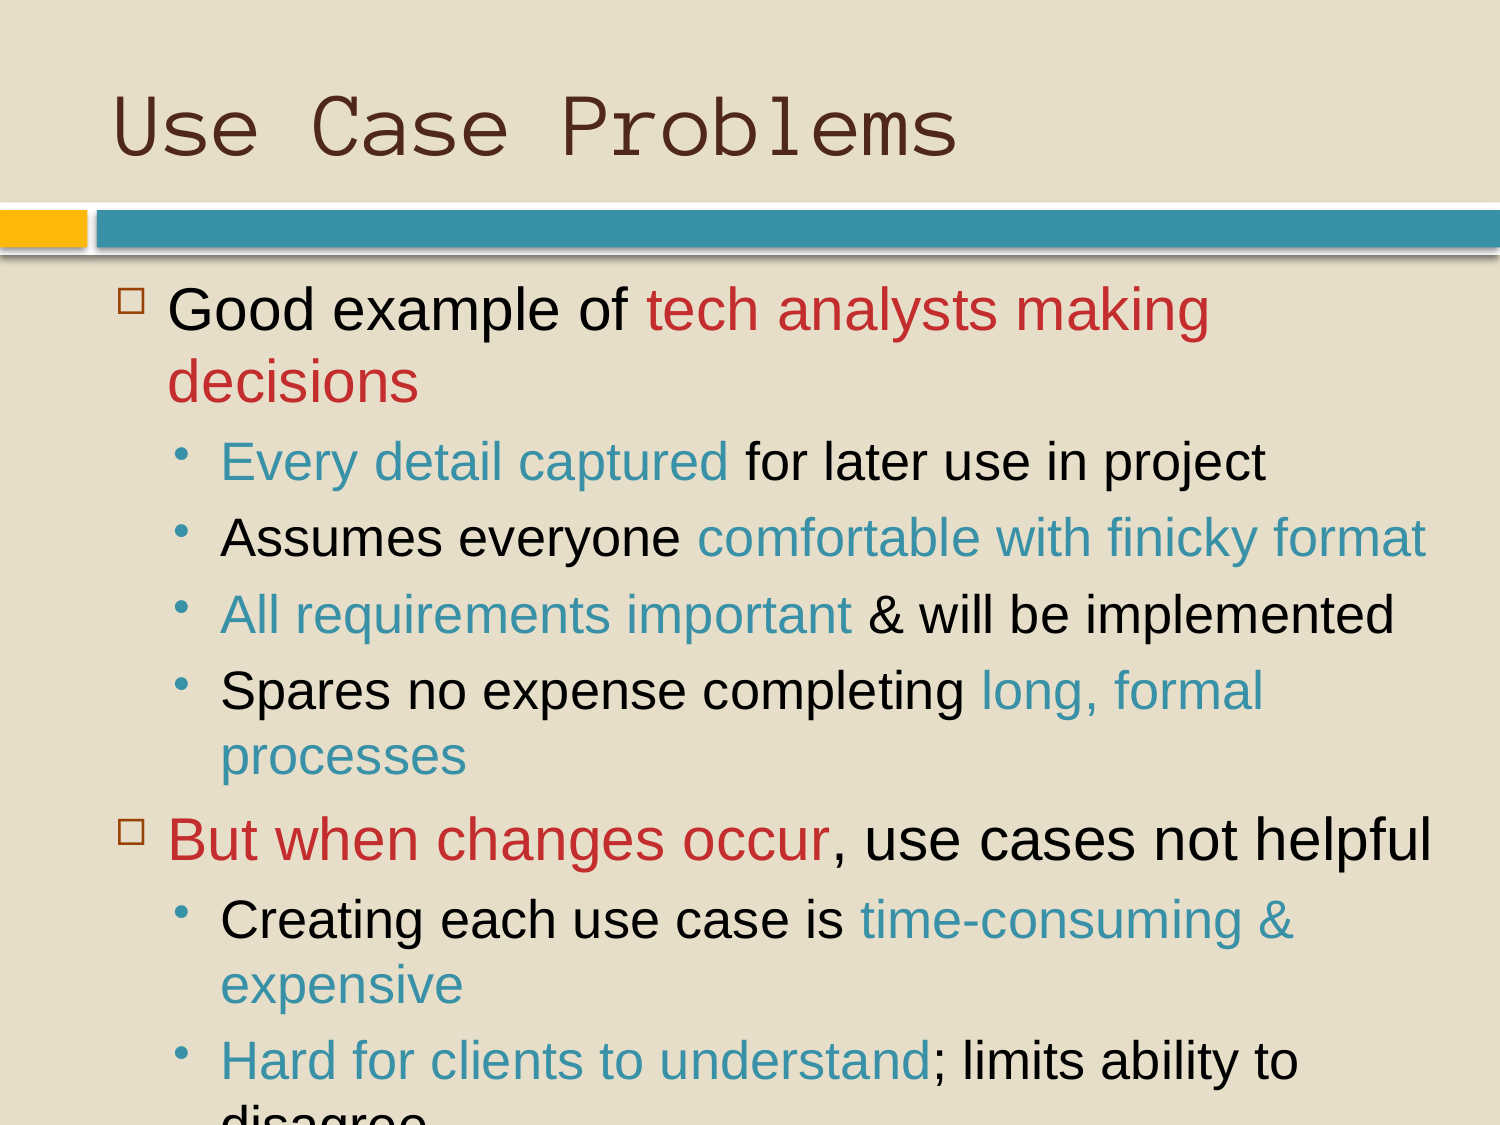

# Use Case Problems
Good example of tech analysts making decisions
Every detail captured for later use in project
Assumes everyone comfortable with finicky format
All requirements important & will be implemented
Spares no expense completing long, formal processes
But when changes occur, use cases not helpful
Creating each use case is time-consuming & expensive
Hard for clients to understand; limits ability to disagree
When prioritizing work, hard to determine want v. need